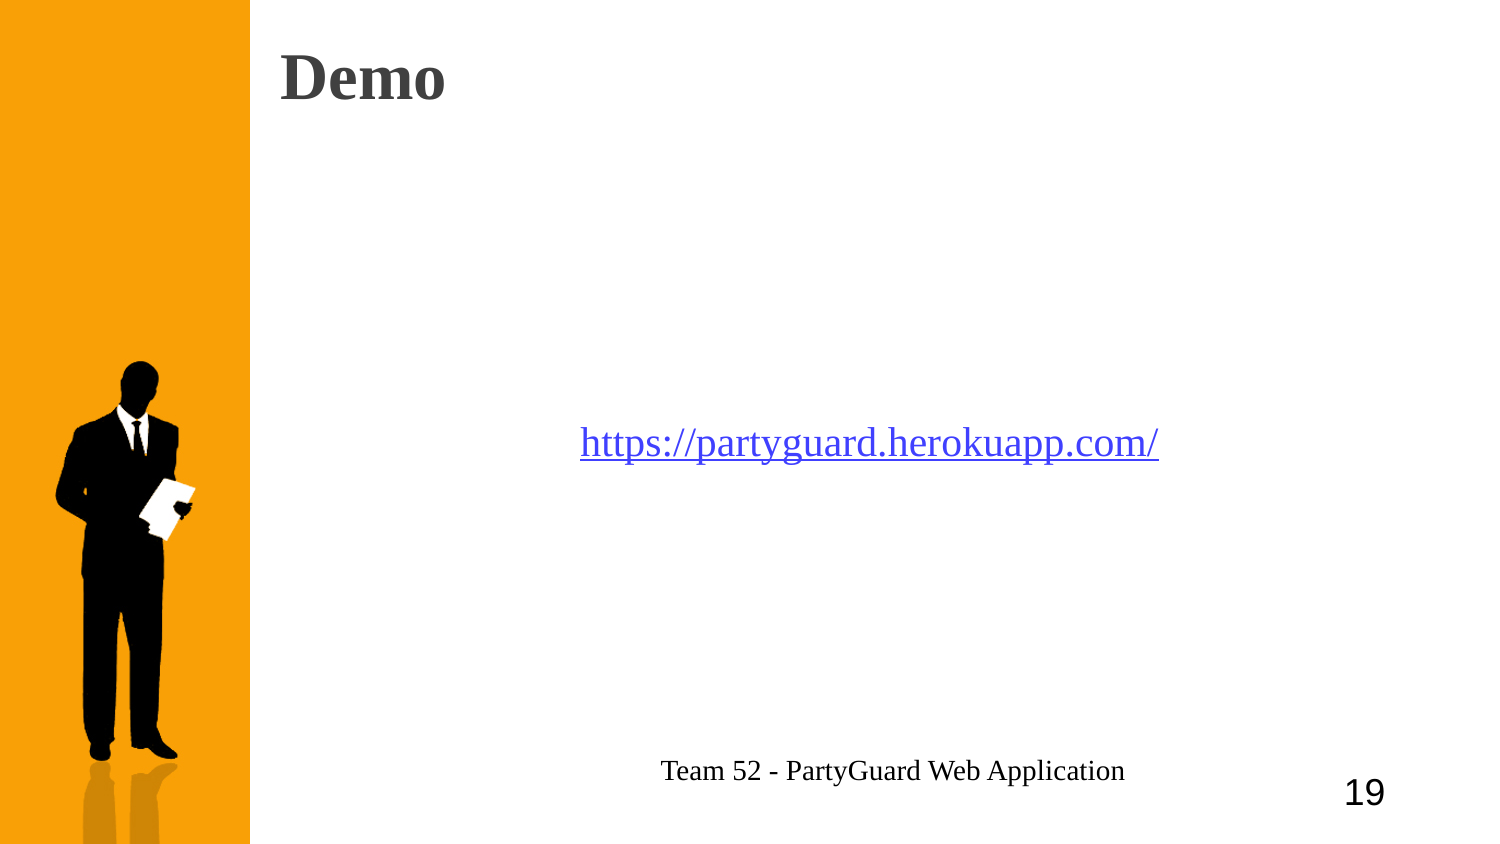

# Demo

                  https://partyguard.herokuapp.com/

Team 52 - PartyGuard Web Application
19